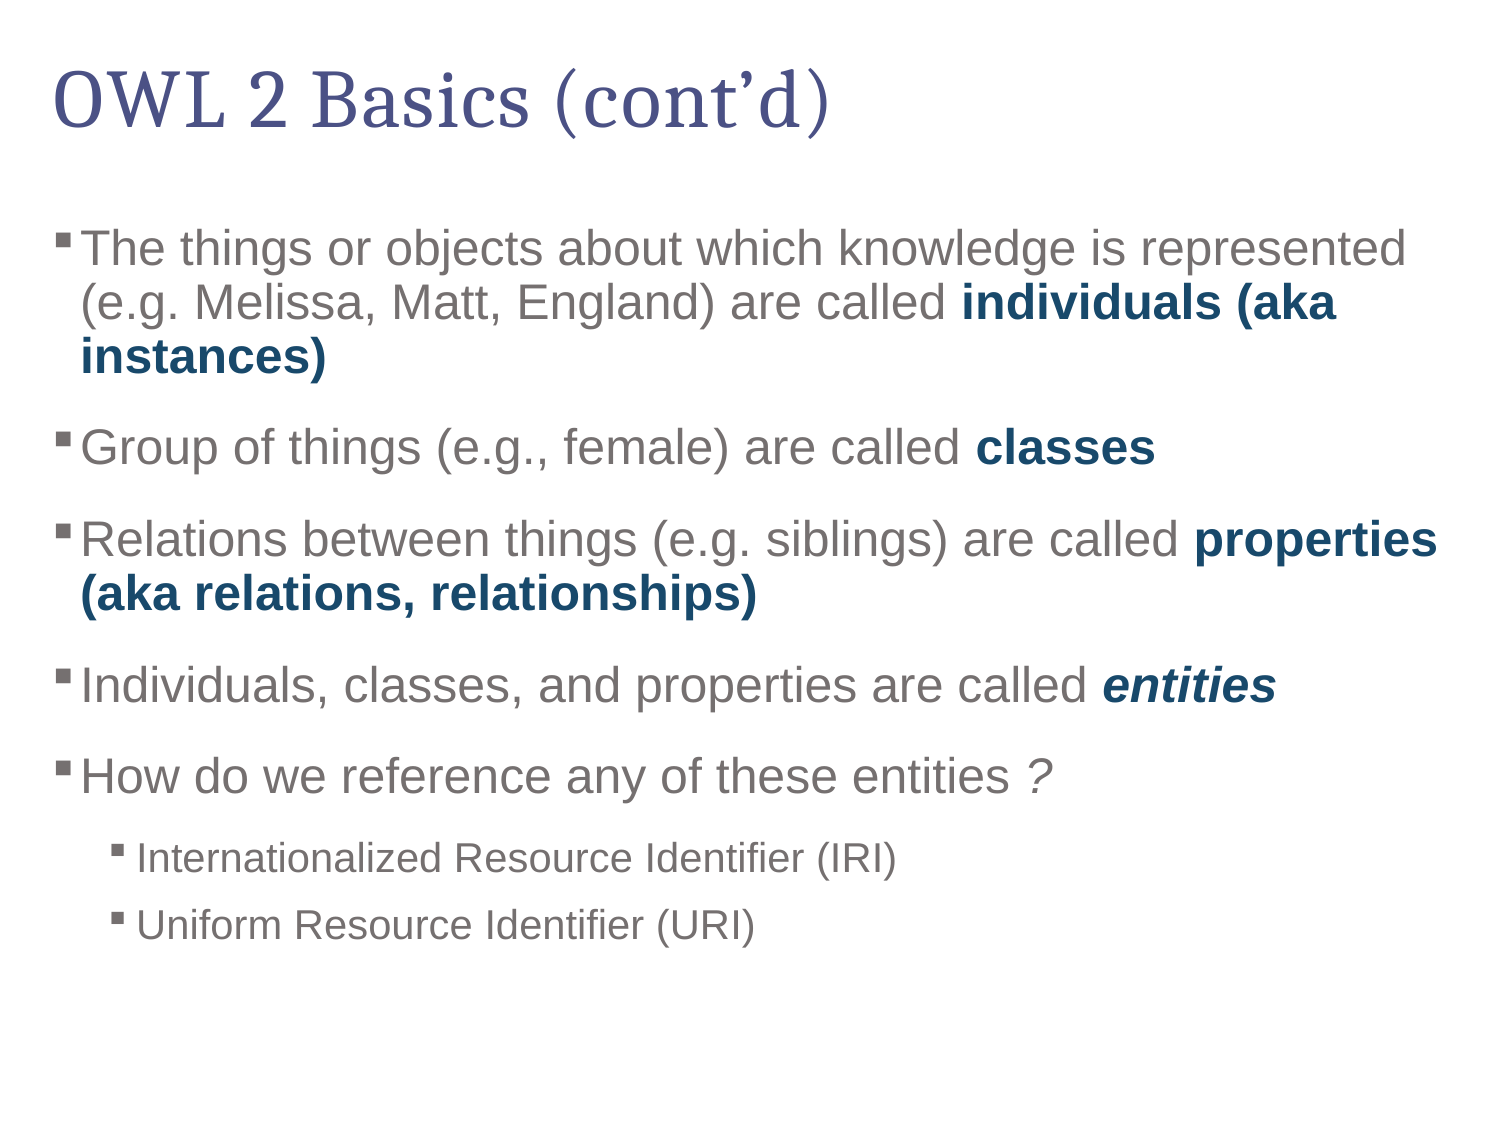

# OWL 2 Basics (cont’d)
The things or objects about which knowledge is represented (e.g. Melissa, Matt, England) are called individuals (aka instances)
Group of things (e.g., female) are called classes
Relations between things (e.g. siblings) are called properties (aka relations, relationships)
Individuals, classes, and properties are called entities
How do we reference any of these entities ?
Internationalized Resource Identifier (IRI)
Uniform Resource Identifier (URI)